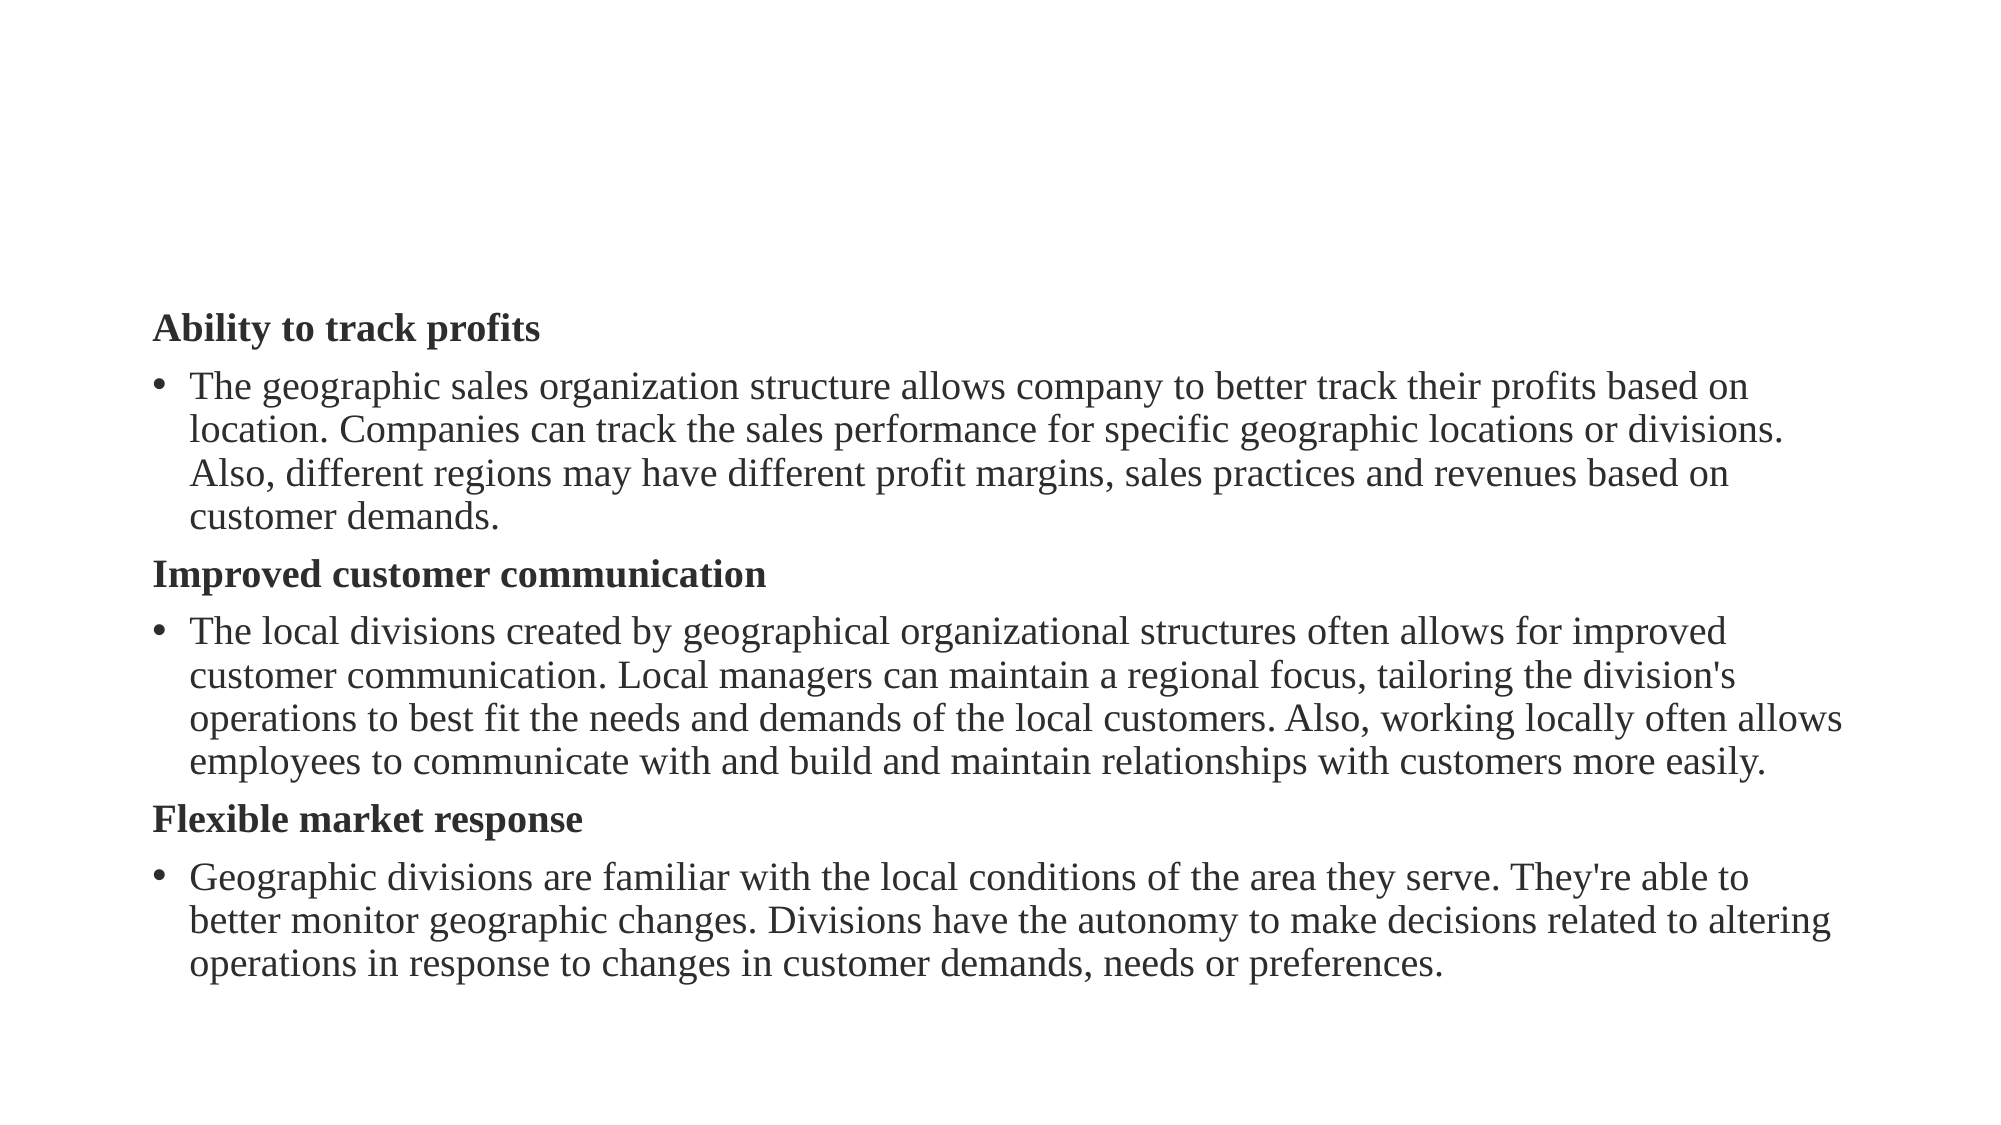

#
Ability to track profits
The geographic sales organization structure allows company to better track their profits based on location. Companies can track the sales performance for specific geographic locations or divisions. Also, different regions may have different profit margins, sales practices and revenues based on customer demands.
Improved customer communication
The local divisions created by geographical organizational structures often allows for improved customer communication. Local managers can maintain a regional focus, tailoring the division's operations to best fit the needs and demands of the local customers. Also, working locally often allows employees to communicate with and build and maintain relationships with customers more easily.
Flexible market response
Geographic divisions are familiar with the local conditions of the area they serve. They're able to better monitor geographic changes. Divisions have the autonomy to make decisions related to altering operations in response to changes in customer demands, needs or preferences.